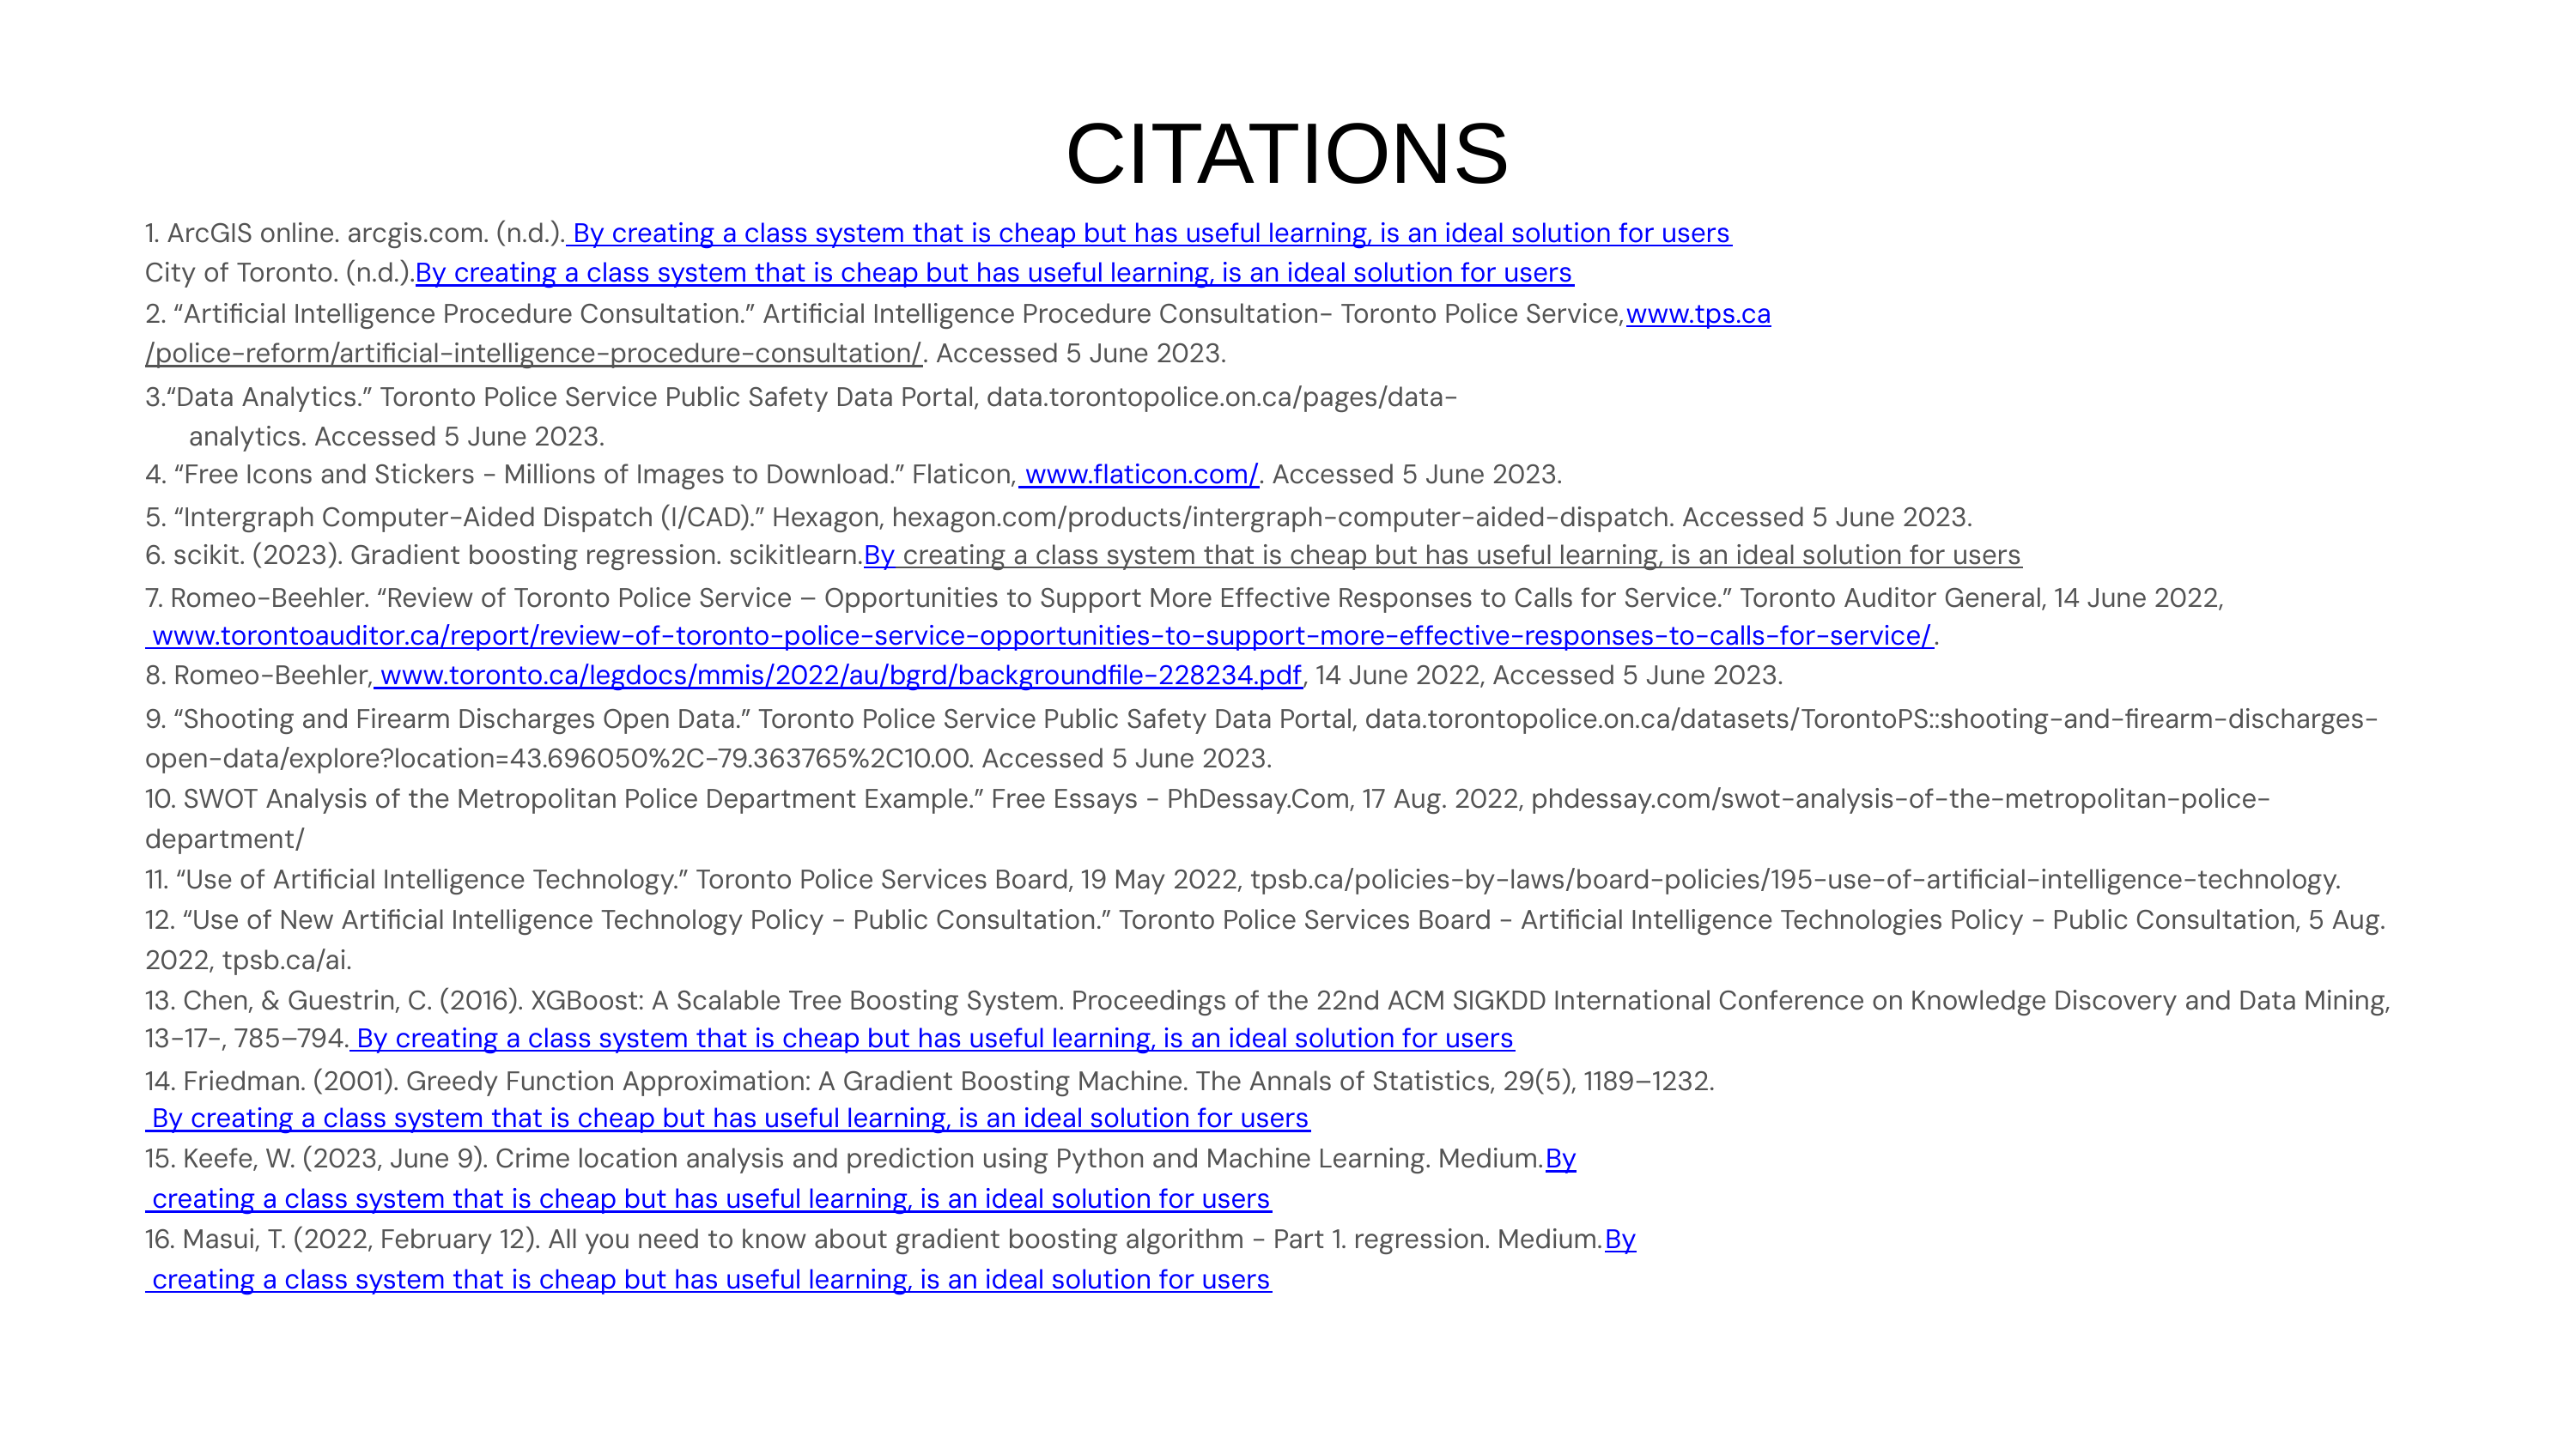

CITATIONS
1. ArcGIS online. arcgis.com. (n.d.). By creating a class system that is cheap but has useful learning, is an ideal solution for users
City of Toronto. (n.d.).By creating a class system that is cheap but has useful learning, is an ideal solution for users
2. “Artificial Intelligence Procedure Consultation.” Artificial Intelligence Procedure Consultation- Toronto Police Service,www.tps.ca/police-reform/artificial-intelligence-procedure-consultation/. Accessed 5 June 2023.
3.“Data Analytics.” Toronto Police Service Public Safety Data Portal, data.torontopolice.on.ca/pages/data-
      analytics. Accessed 5 June 2023.
4. “Free Icons and Stickers - Millions of Images to Download.” Flaticon, www.flaticon.com/. Accessed 5 June 2023.
5. “Intergraph Computer-Aided Dispatch (I/CAD).” Hexagon, hexagon.com/products/intergraph-computer-aided-dispatch. Accessed 5 June 2023.
6. scikit. (2023). Gradient boosting regression. scikitlearn.By creating a class system that is cheap but has useful learning, is an ideal solution for users
7. Romeo-Beehler. “Review of Toronto Police Service – Opportunities to Support More Effective Responses to Calls for Service.” Toronto Auditor General, 14 June 2022, www.torontoauditor.ca/report/review-of-toronto-police-service-opportunities-to-support-more-effective-responses-to-calls-for-service/.
8. Romeo-Beehler, www.toronto.ca/legdocs/mmis/2022/au/bgrd/backgroundfile-228234.pdf, 14 June 2022, Accessed 5 June 2023.
9. “Shooting and Firearm Discharges Open Data.” Toronto Police Service Public Safety Data Portal, data.torontopolice.on.ca/datasets/TorontoPS::shooting-and-firearm-discharges-open-data/explore?location=43.696050%2C-79.363765%2C10.00. Accessed 5 June 2023.
10. SWOT Analysis of the Metropolitan Police Department Example.” Free Essays - PhDessay.Com, 17 Aug. 2022, phdessay.com/swot-analysis-of-the-metropolitan-police-department/
11. “Use of Artificial Intelligence Technology.” Toronto Police Services Board, 19 May 2022, tpsb.ca/policies-by-laws/board-policies/195-use-of-artificial-intelligence-technology.
12. “Use of New Artificial Intelligence Technology Policy - Public Consultation.” Toronto Police Services Board - Artificial Intelligence Technologies Policy - Public Consultation, 5 Aug. 2022, tpsb.ca/ai.
13. Chen, & Guestrin, C. (2016). XGBoost: A Scalable Tree Boosting System. Proceedings of the 22nd ACM SIGKDD International Conference on Knowledge Discovery and Data Mining, 13-17-, 785–794. By creating a class system that is cheap but has useful learning, is an ideal solution for users
14. Friedman. (2001). Greedy Function Approximation: A Gradient Boosting Machine. The Annals of Statistics, 29(5), 1189–1232. By creating a class system that is cheap but has useful learning, is an ideal solution for users
15. Keefe, W. (2023, June 9). Crime location analysis and prediction using Python and Machine Learning. Medium.By creating a class system that is cheap but has useful learning, is an ideal solution for users
16. Masui, T. (2022, February 12). All you need to know about gradient boosting algorithm − Part 1. regression. Medium.By creating a class system that is cheap but has useful learning, is an ideal solution for users